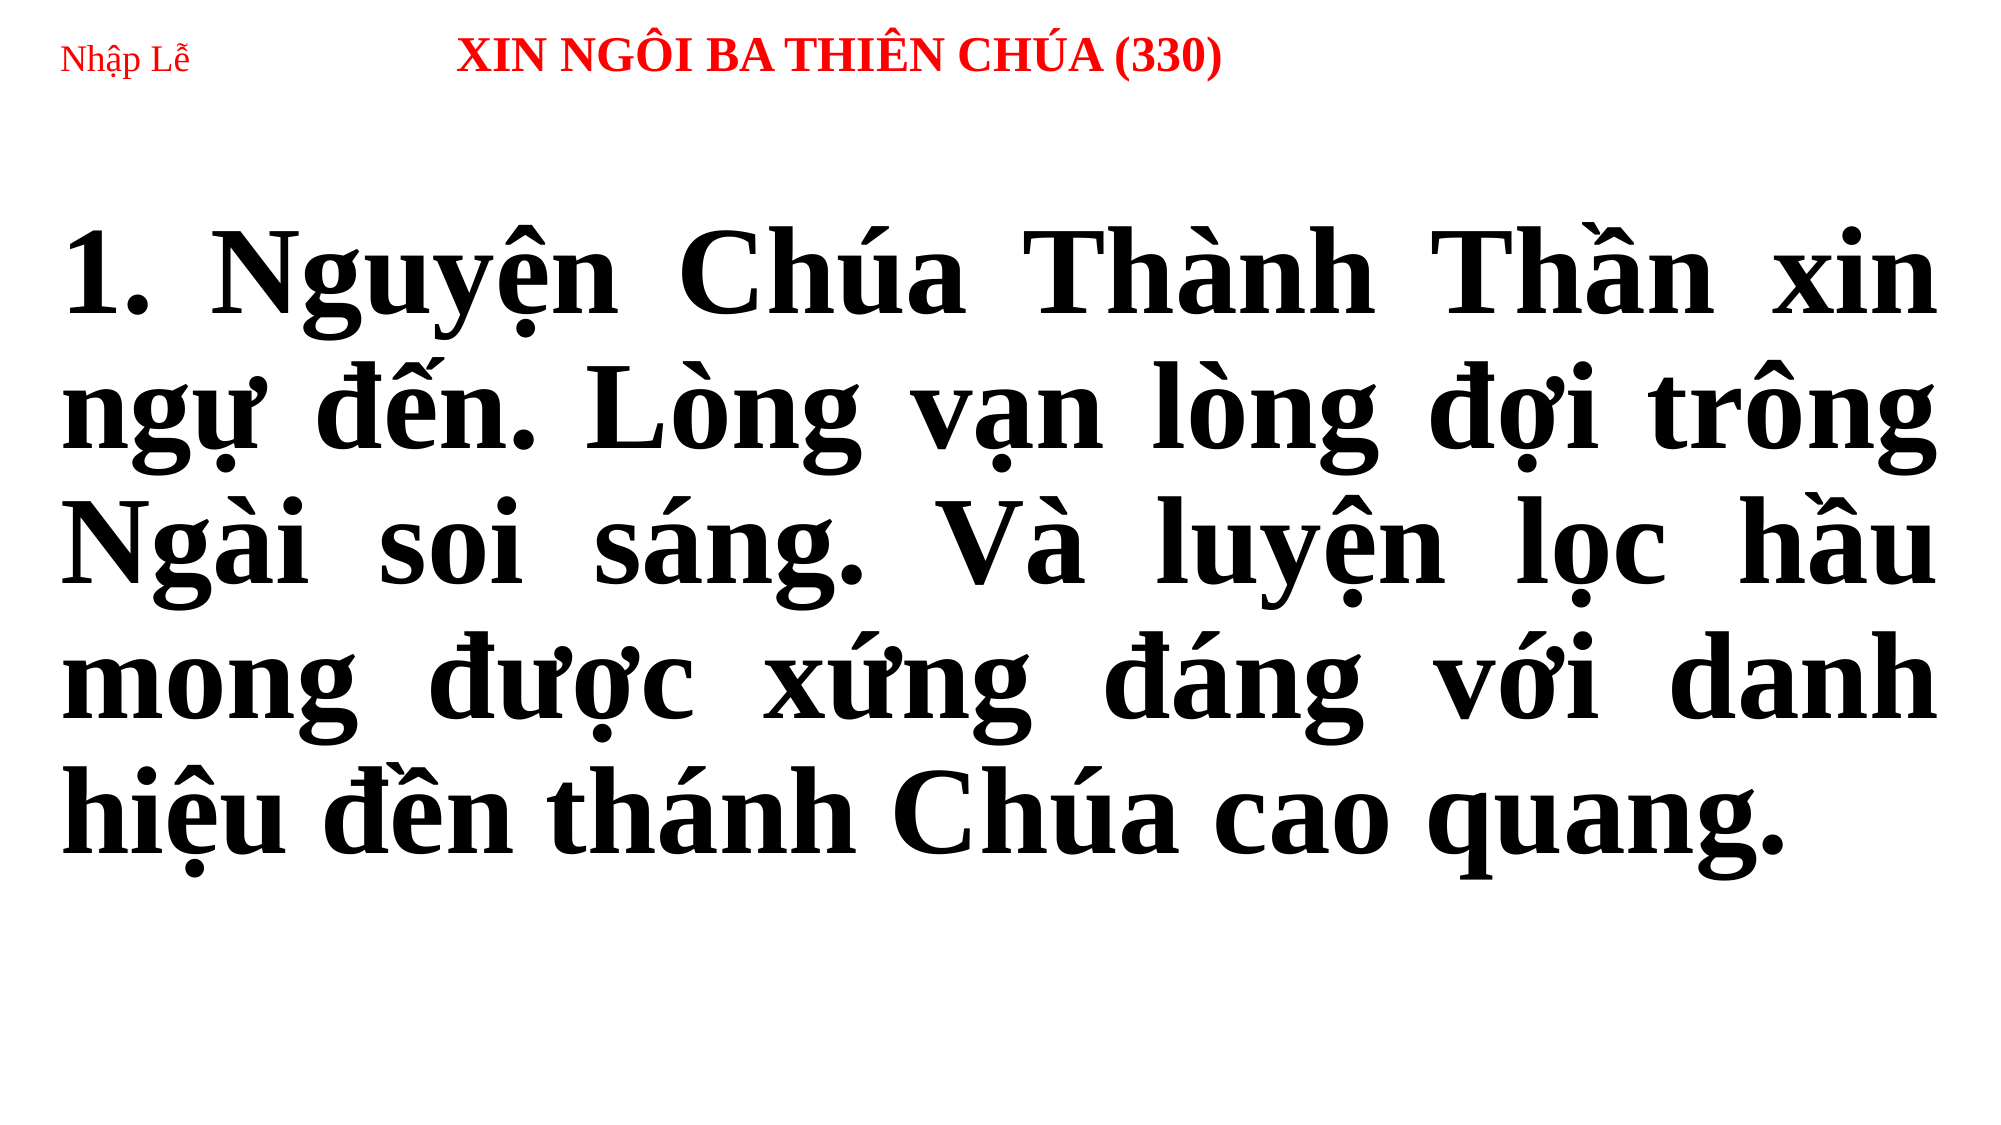

# Nhập Lễ                            XIN NGÔI BA THIÊN CHÚA (330)
1. Nguyện Chúa Thành Thần xin ngự đến. Lòng vạn lòng đợi trông Ngài soi sáng. Và luyện lọc hầu mong được xứng đáng với danh hiệu đền thánh Chúa cao quang.